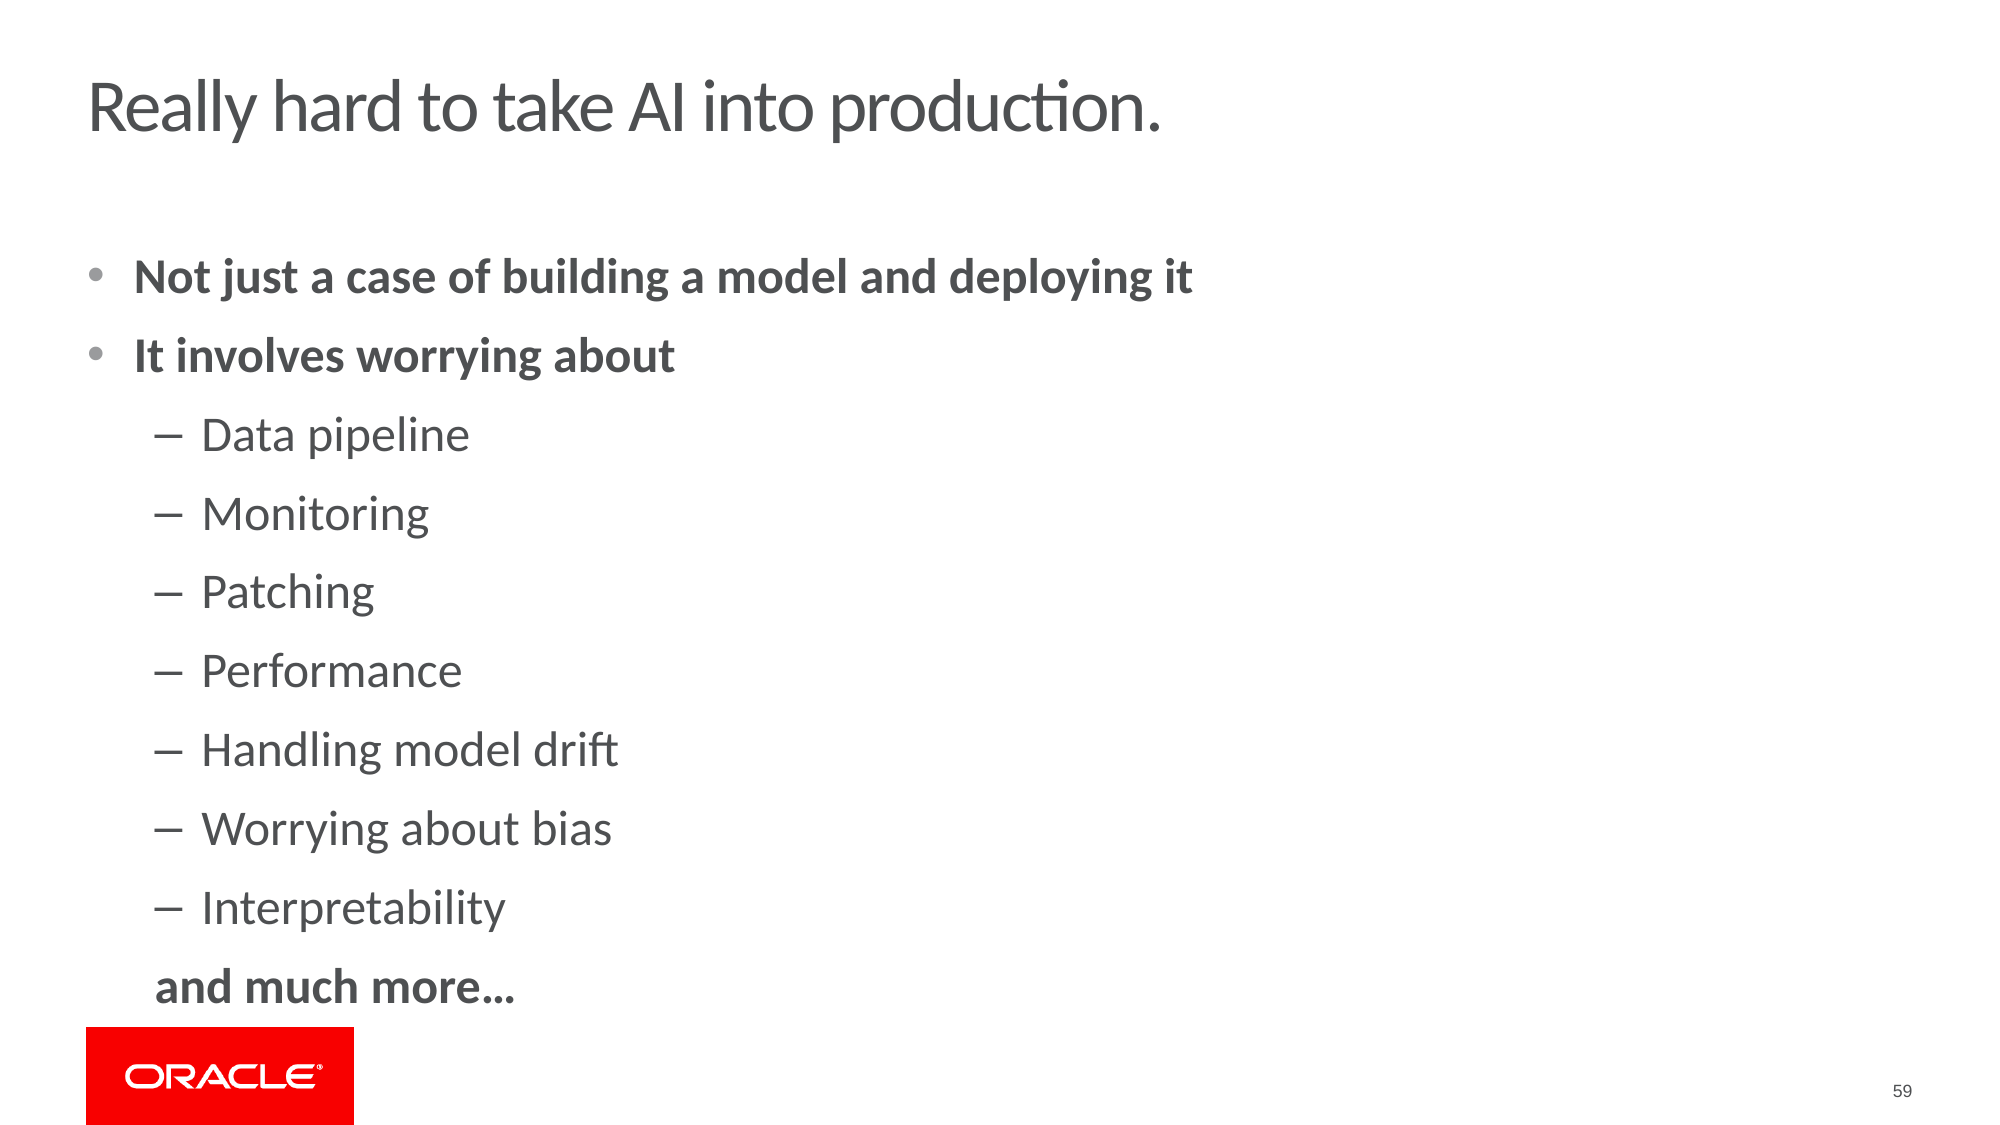

# Really hard to take AI into production.
Not just a case of building a model and deploying it
It involves worrying about
Data pipeline
Monitoring
Patching
Performance
Handling model drift
Worrying about bias
Interpretability
and much more…
59